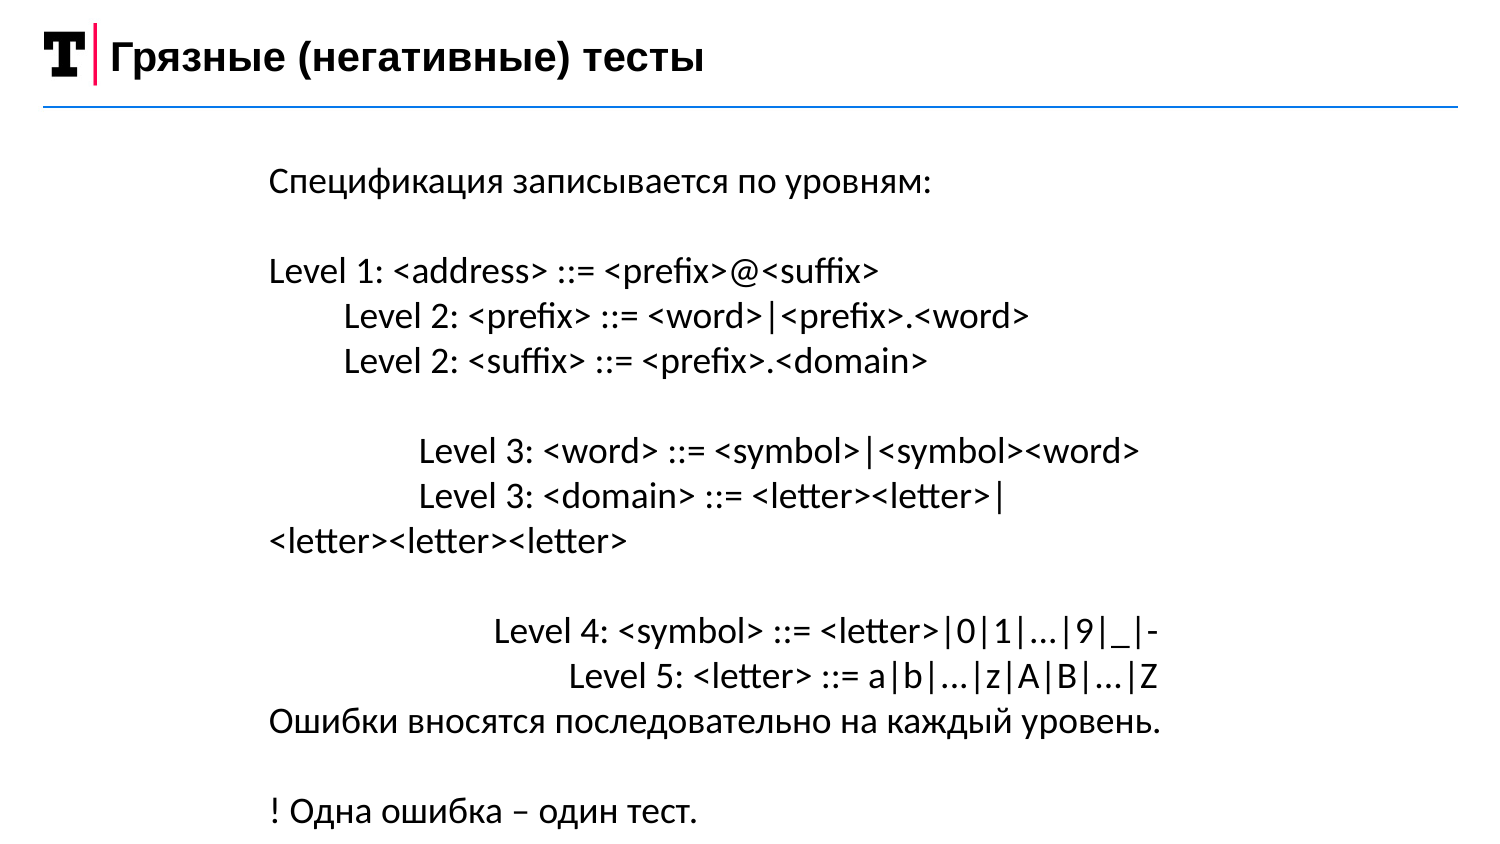

Грязные (негативные) тесты
Спецификация записывается по уровням:

Level 1: <address> ::= <prefix>@<suffix>
Level 2: <prefix> ::= <word>|<prefix>.<word>
Level 2: <suffix> ::= <prefix>.<domain>

Level 3: <word> ::= <symbol>|<symbol><word>
Level 3: <domain> ::= <letter><letter>|<letter><letter><letter>

Level 4: <symbol> ::= <letter>|0|1|...|9|_|-
Level 5: <letter> ::= a|b|...|z|A|B|...|Z
Ошибки вносятся последовательно на каждый уровень.

! Одна ошибка – один тест.
41